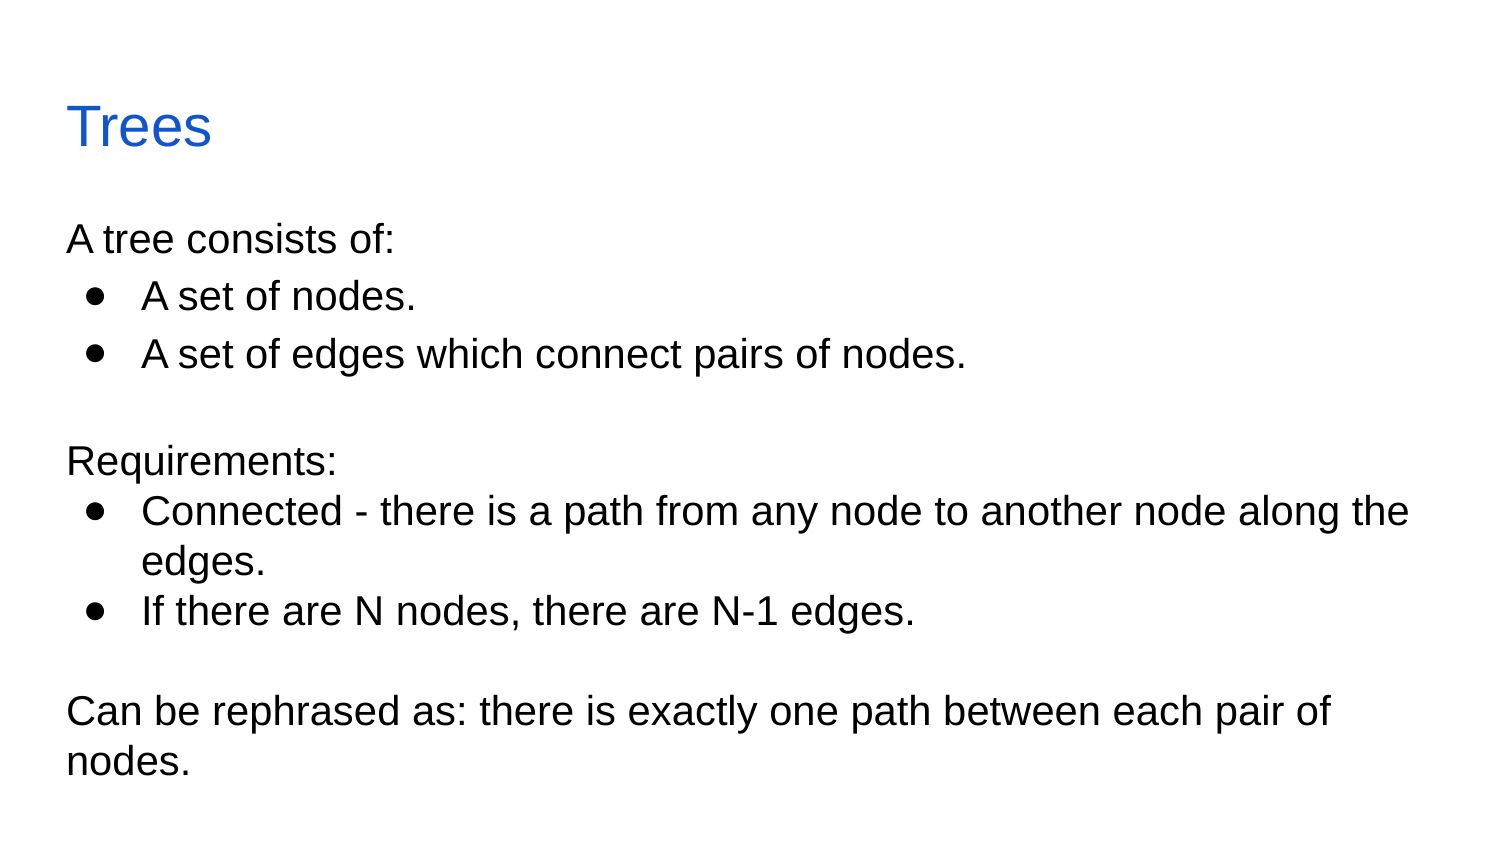

# Trees
A tree consists of:
A set of nodes.
A set of edges which connect pairs of nodes.

Requirements:
Connected - there is a path from any node to another node along the edges.
If there are N nodes, there are N-1 edges.

Can be rephrased as: there is exactly one path between each pair of nodes.